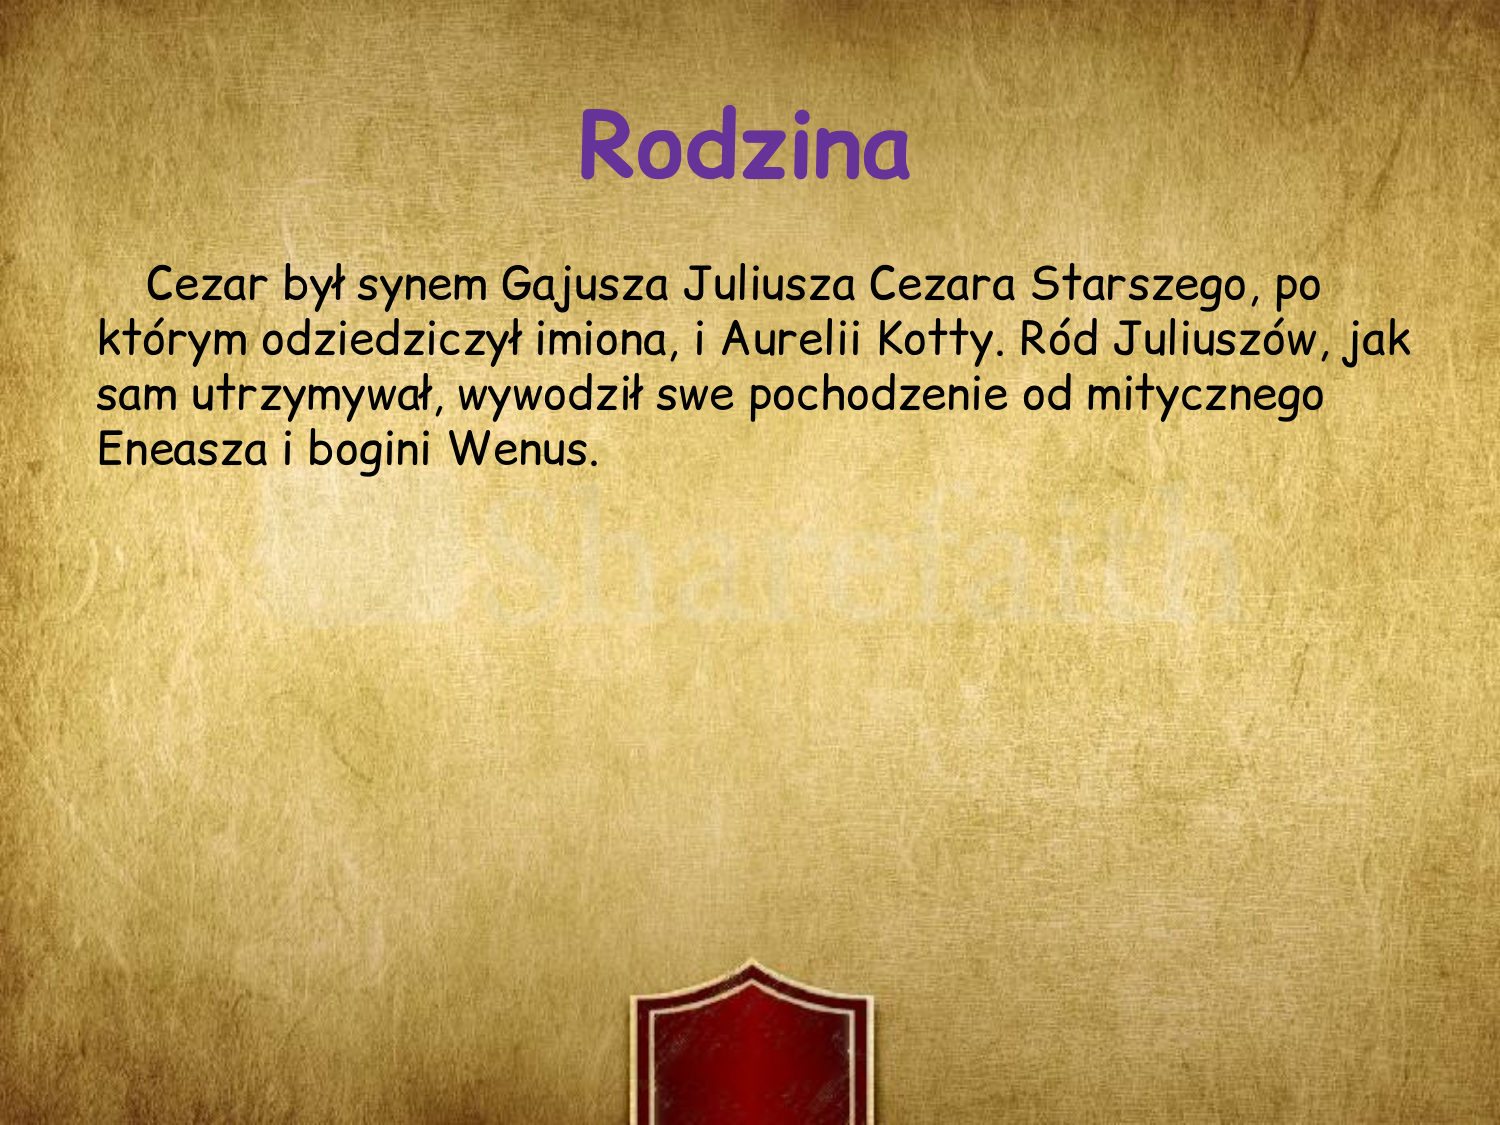

Rodzina
     Cezar był synem Gajusza Juliusza Cezara Starszego, po którym odziedziczył imiona, i Aurelii Kotty. Ród Juliuszów, jak sam utrzymywał, wywodził swe pochodzenie od mitycznego Eneasza i bogini Wenus.